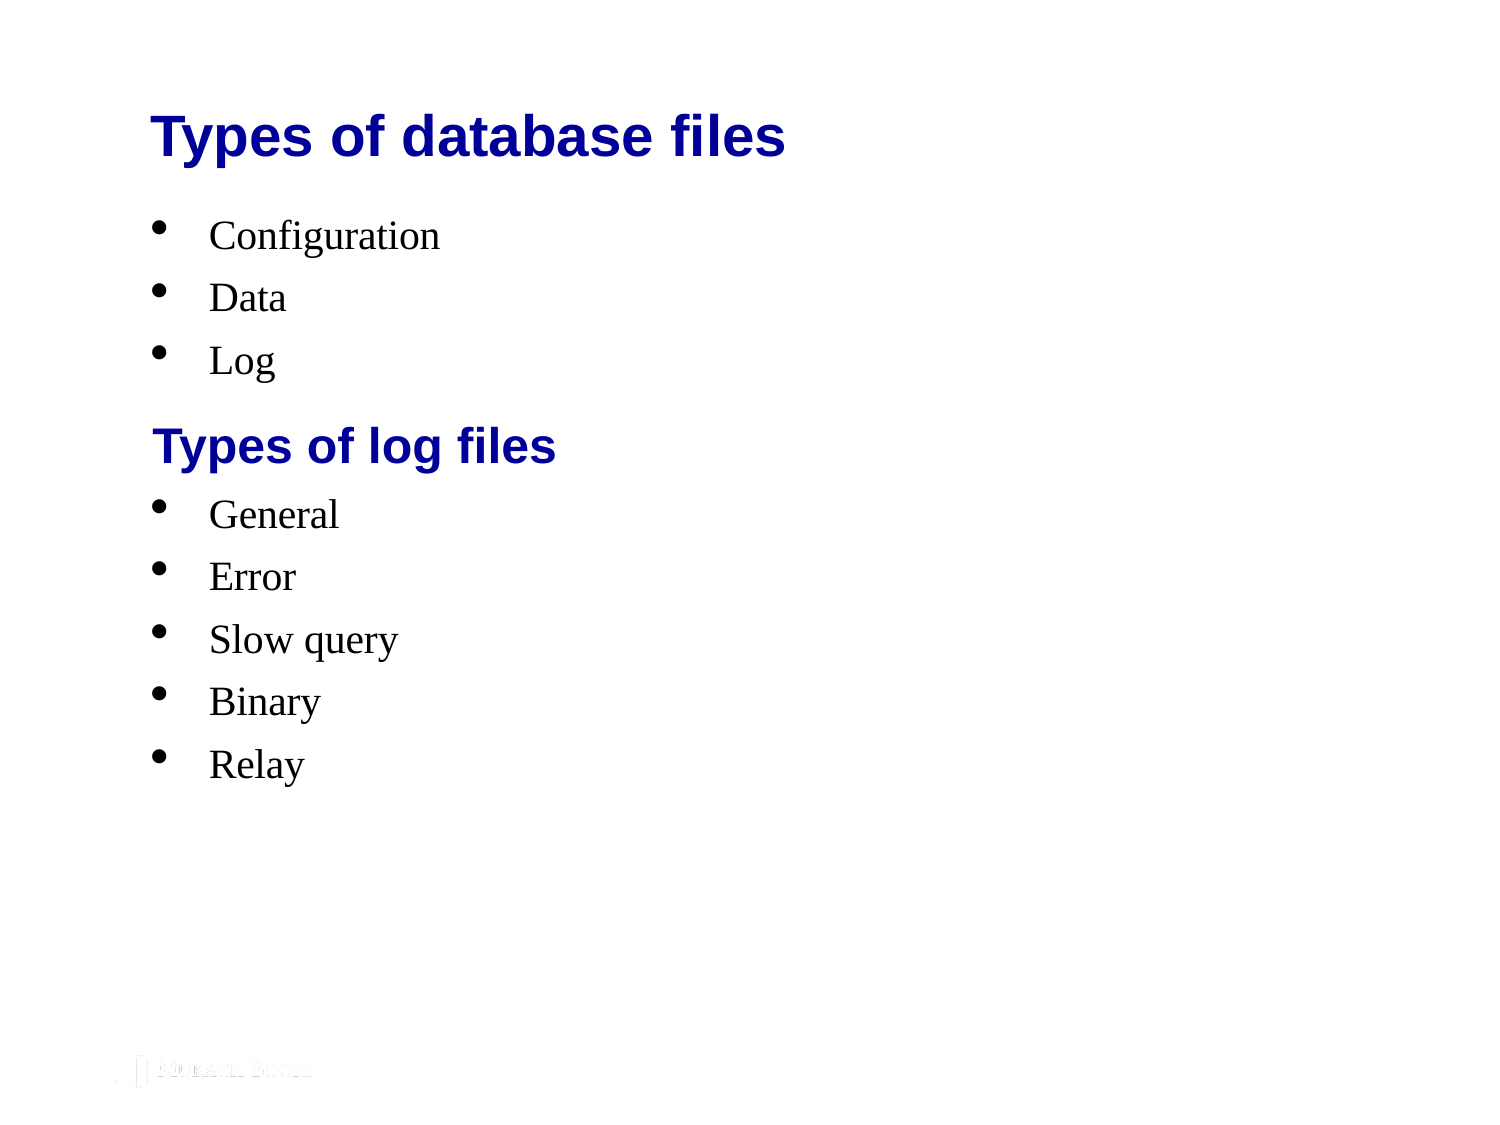

# Types of database files
Configuration
Data
Log
Types of log files
General
Error
Slow query
Binary
Relay
© 2019, Mike Murach & Associates, Inc.
Murach’s MySQL 3rd Edition

C17, Slide 269